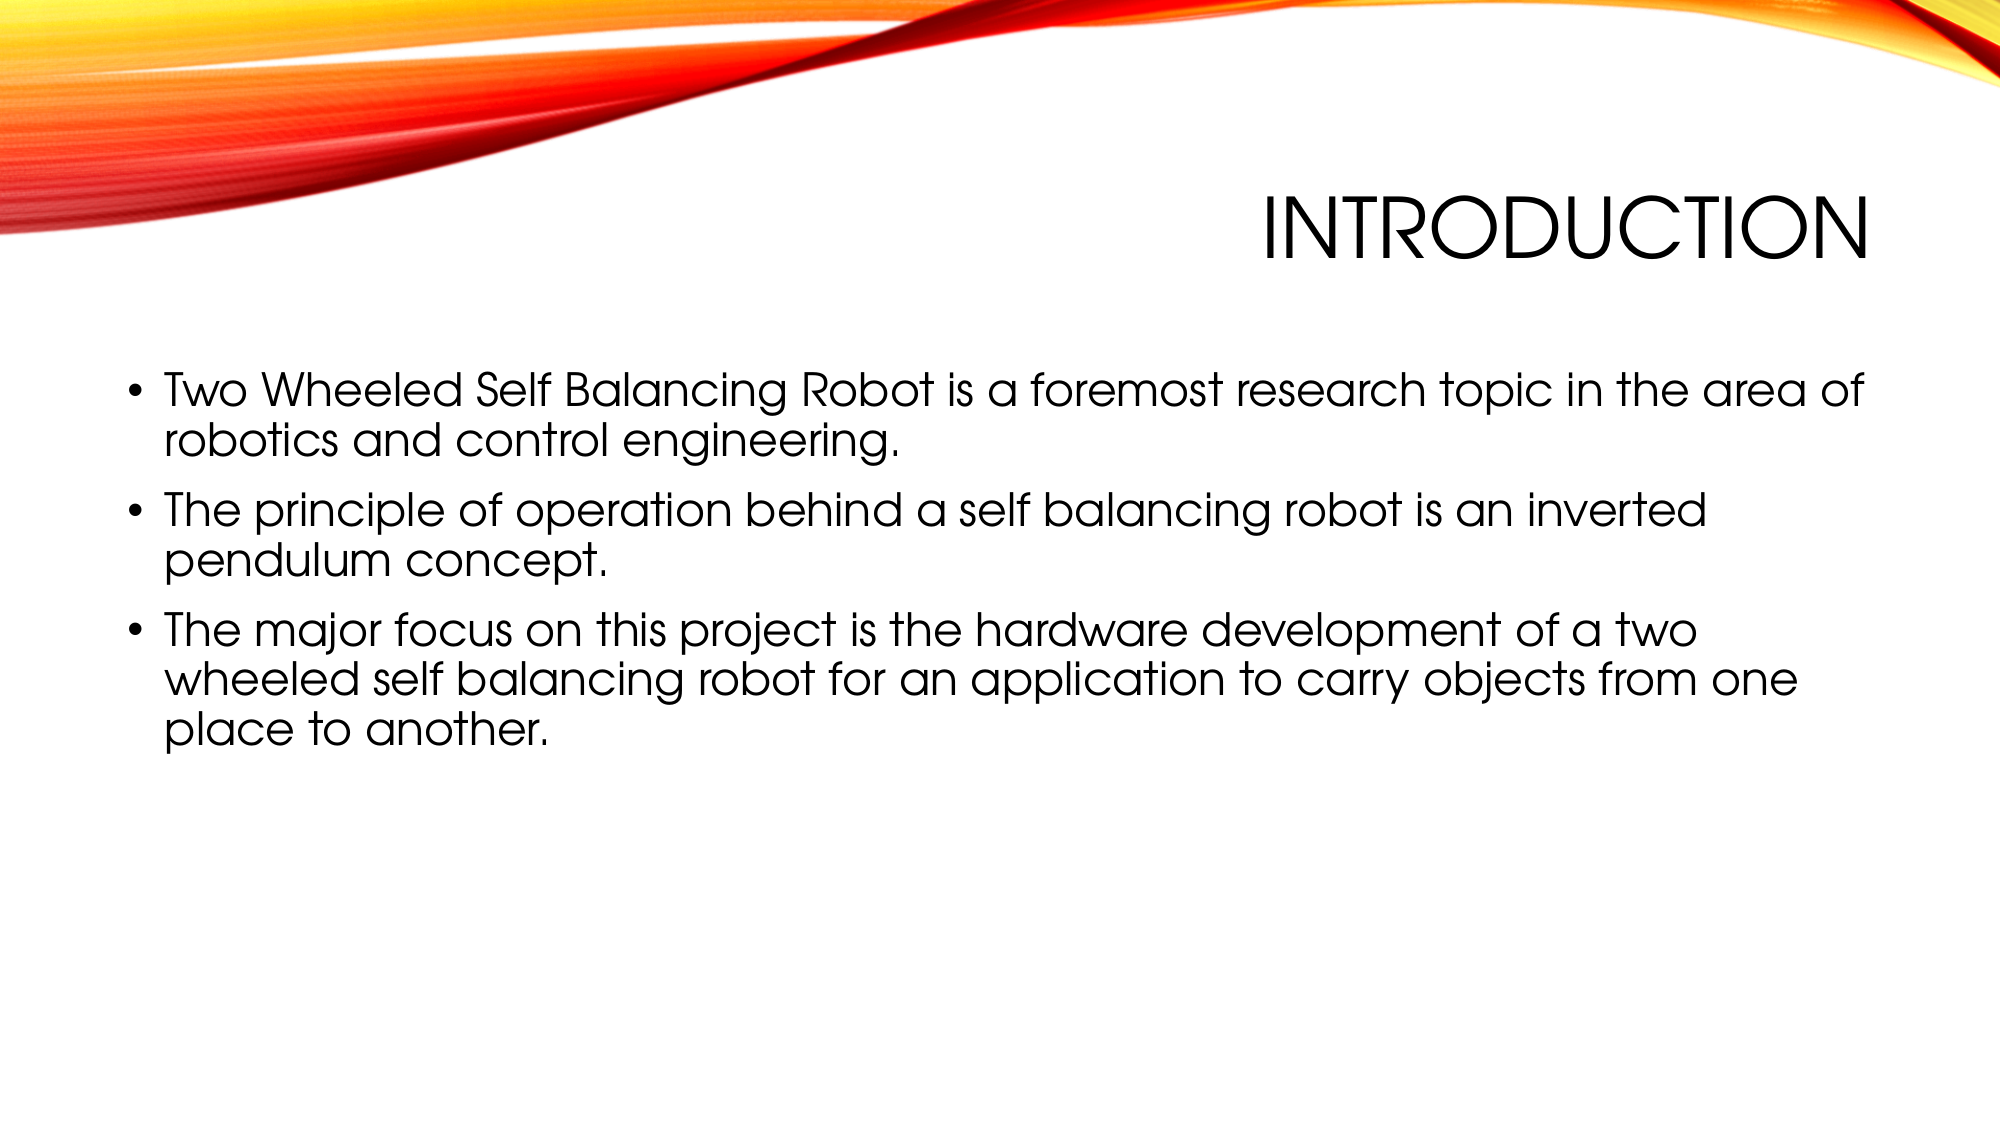

introduction
Two Wheeled Self Balancing Robot is a foremost research topic in the area of robotics and control engineering.
The principle of operation behind a self balancing robot is an inverted pendulum concept.
The major focus on this project is the hardware development of a two wheeled self balancing robot for an application to carry objects from one place to another.